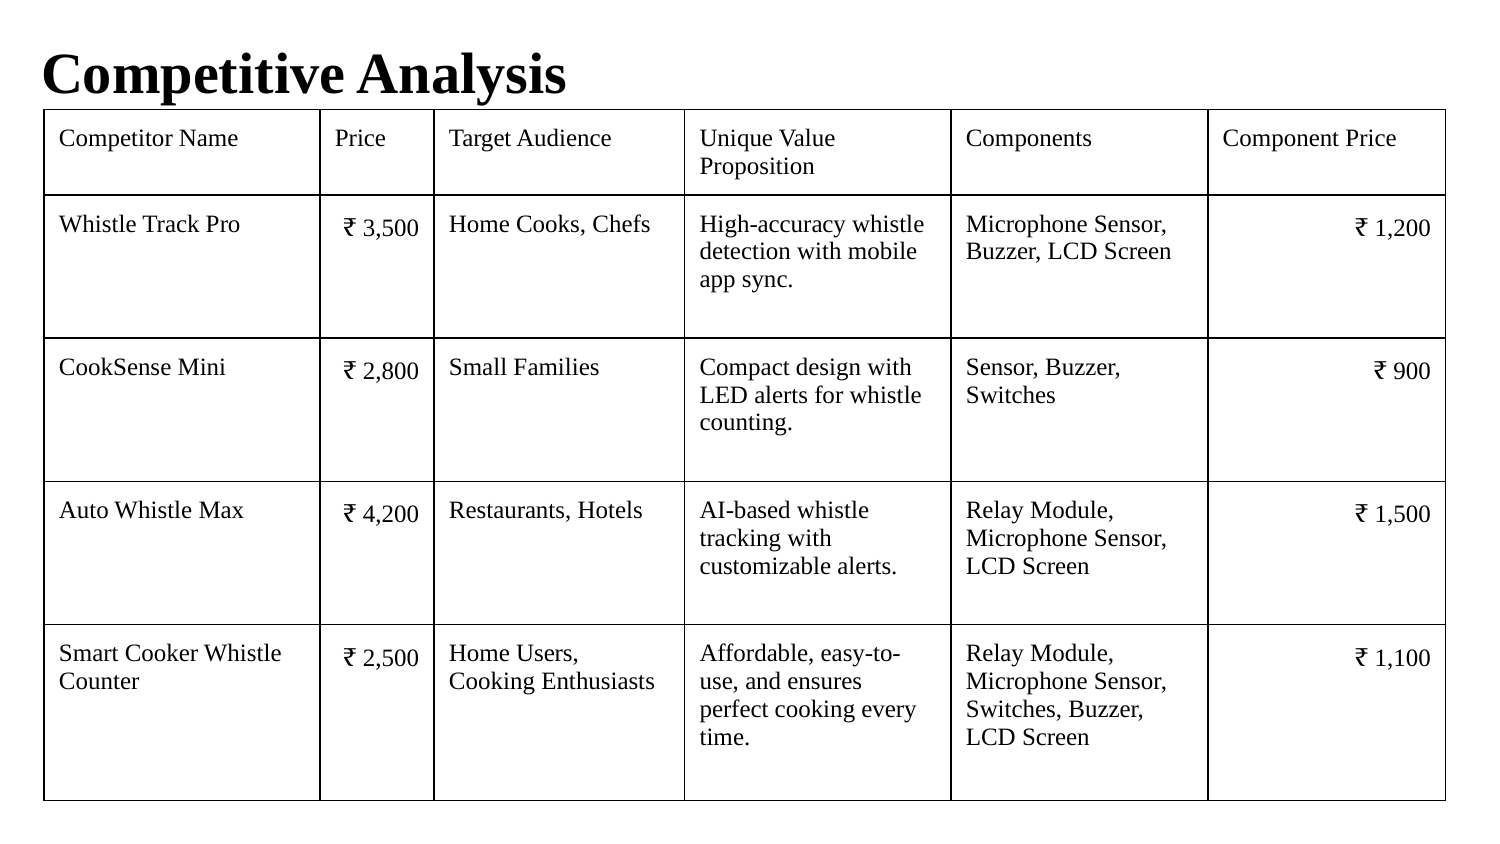

Competitive Analysis
| Competitor Name | Price | Target Audience | Unique Value Proposition | Components | Component Price |
| --- | --- | --- | --- | --- | --- |
| Whistle Track Pro | ₹ 3,500 | Home Cooks, Chefs | High-accuracy whistle detection with mobile app sync. | Microphone Sensor, Buzzer, LCD Screen | ₹ 1,200 |
| CookSense Mini | ₹ 2,800 | Small Families | Compact design with LED alerts for whistle counting. | Sensor, Buzzer, Switches | ₹ 900 |
| Auto Whistle Max | ₹ 4,200 | Restaurants, Hotels | AI-based whistle tracking with customizable alerts. | Relay Module, Microphone Sensor, LCD Screen | ₹ 1,500 |
| Smart Cooker Whistle Counter | ₹ 2,500 | Home Users, Cooking Enthusiasts | Affordable, easy-to-use, and ensures perfect cooking every time. | Relay Module, Microphone Sensor, Switches, Buzzer, LCD Screen | ₹ 1,100 |